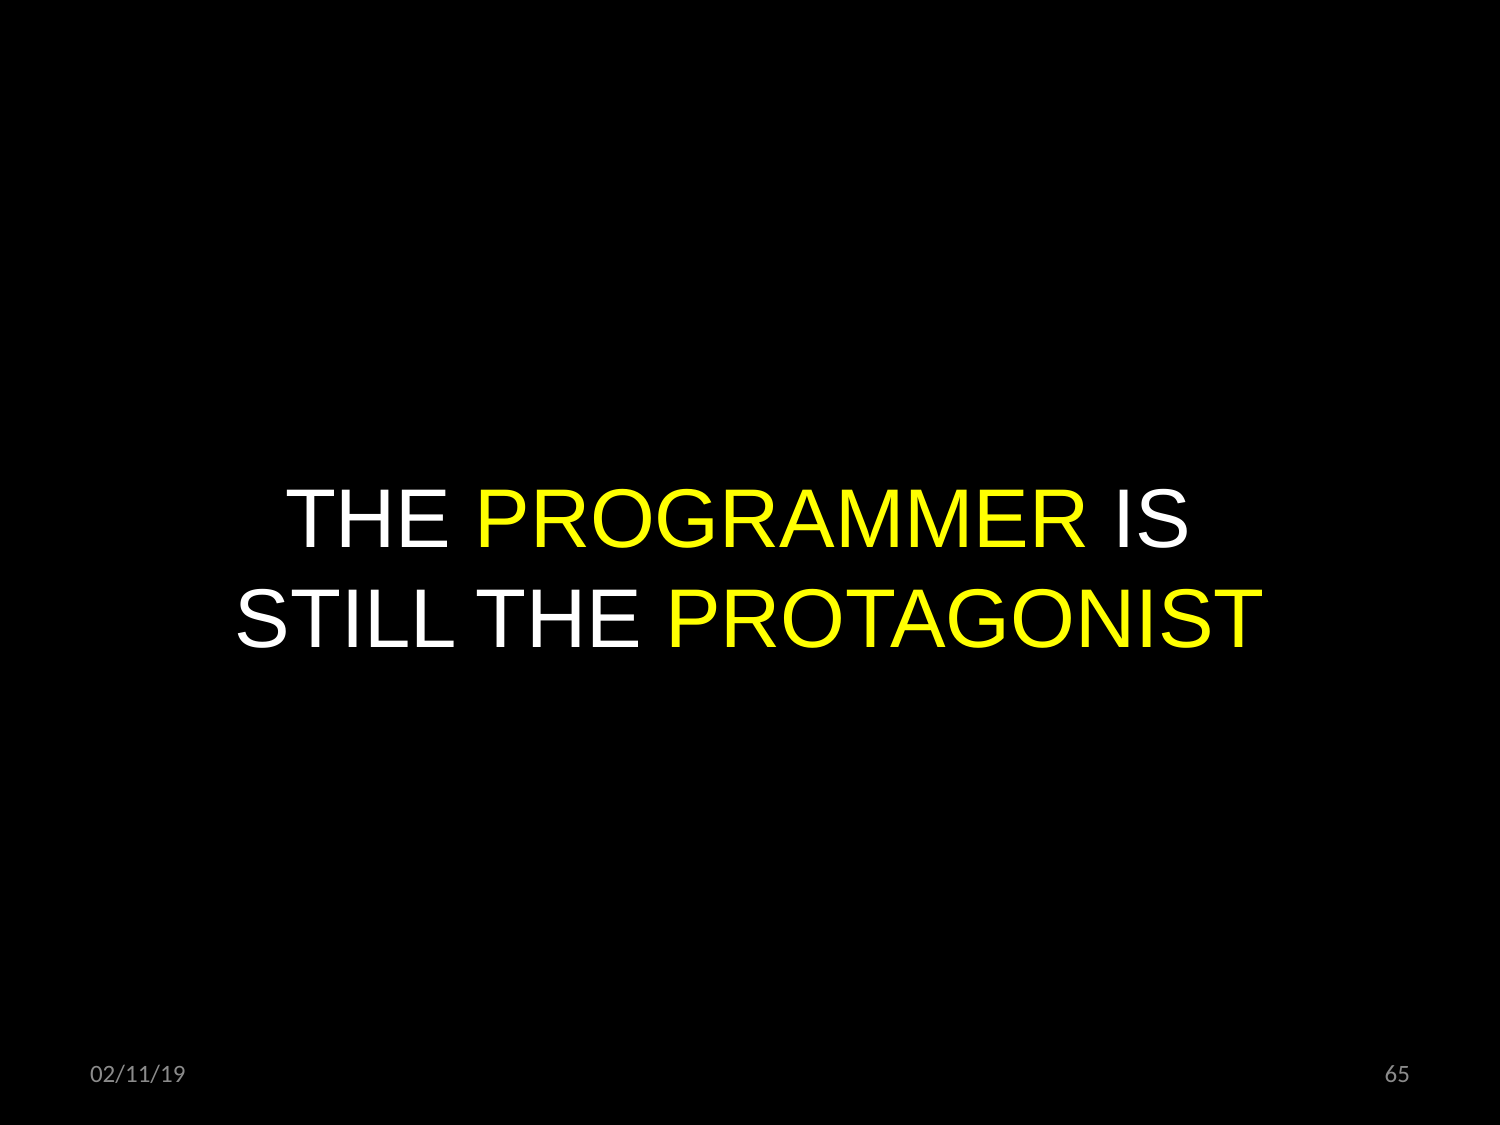

THE PROGRAMMER IS
STILL THE PROTAGONIST
02/11/19
65